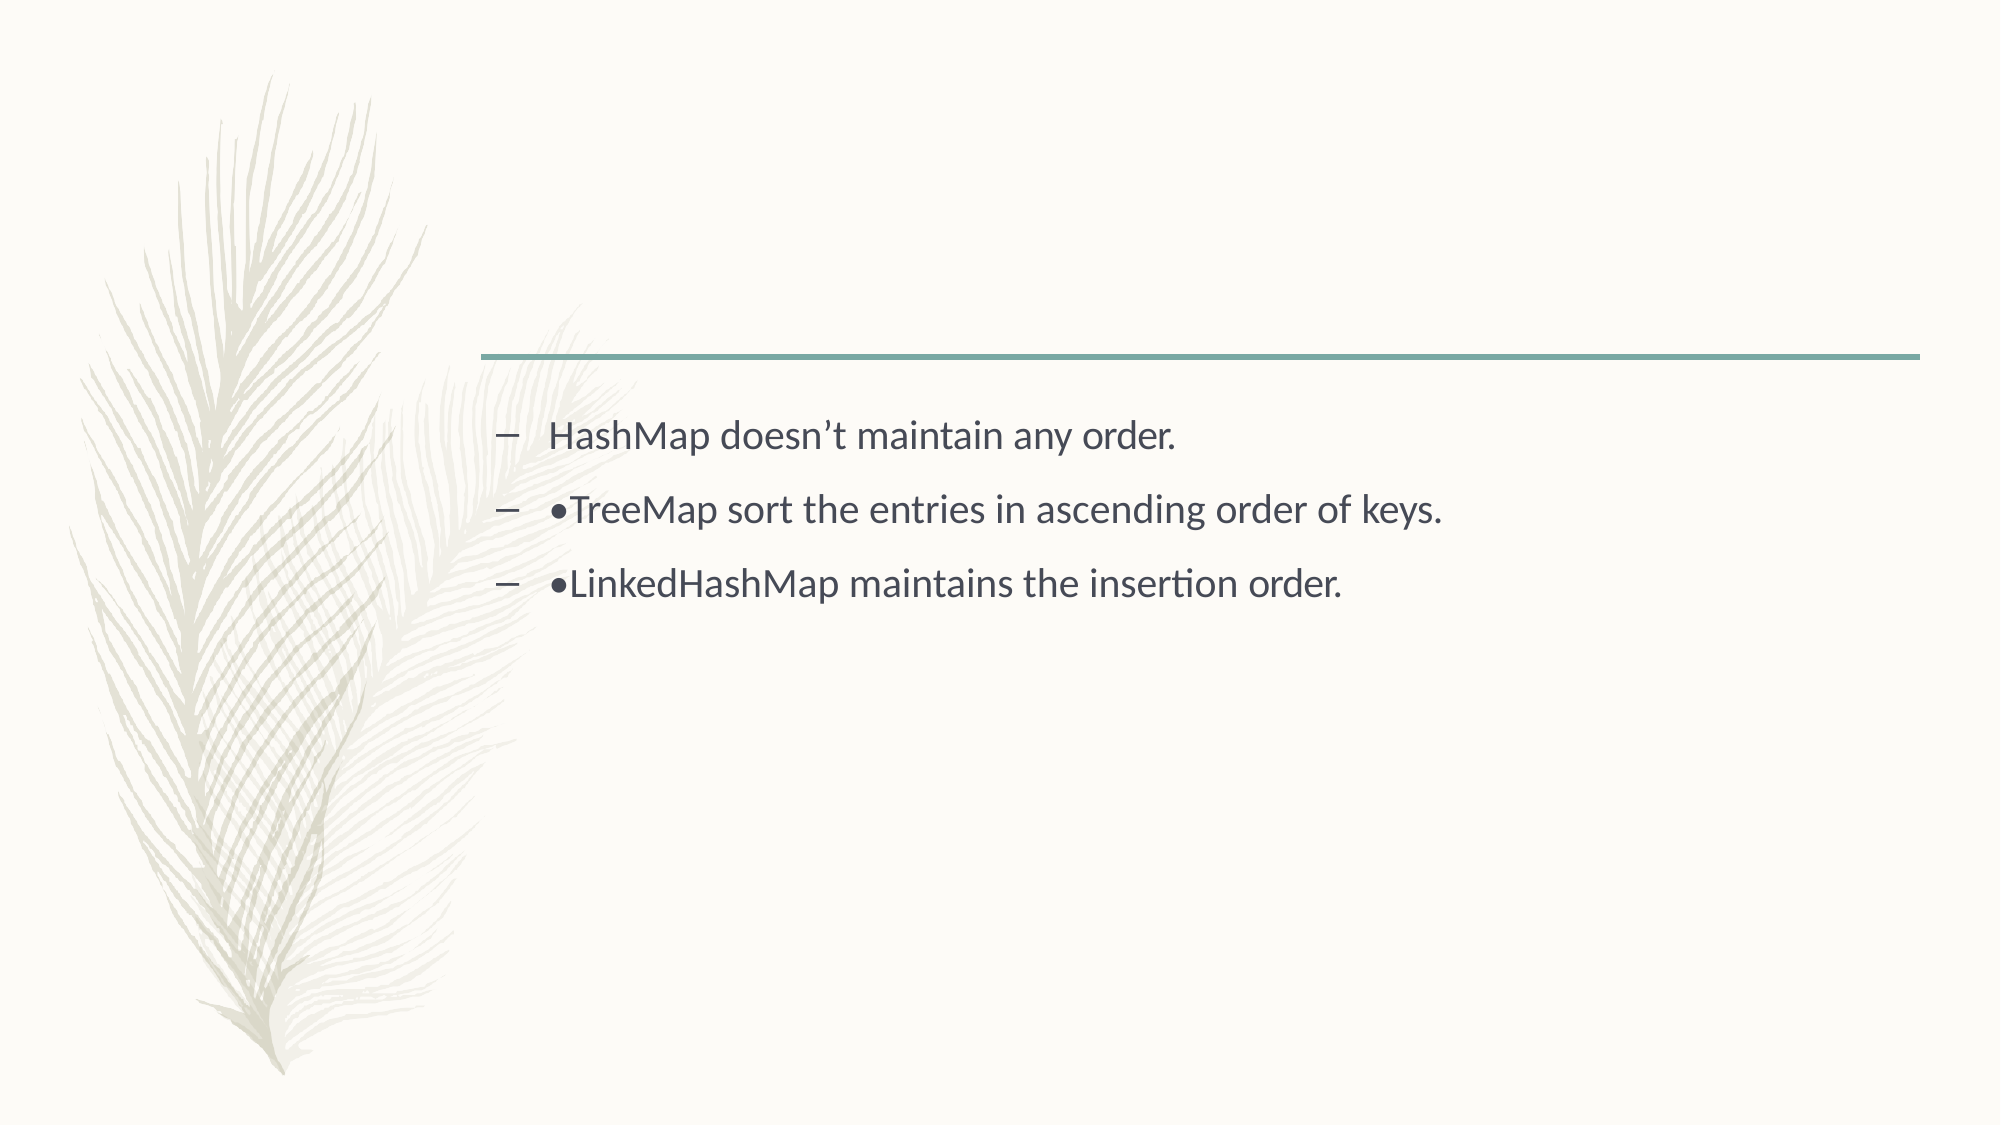

HashMap doesn’t maintain any order.
•TreeMap sort the entries in ascending order of keys.
•LinkedHashMap maintains the insertion order.